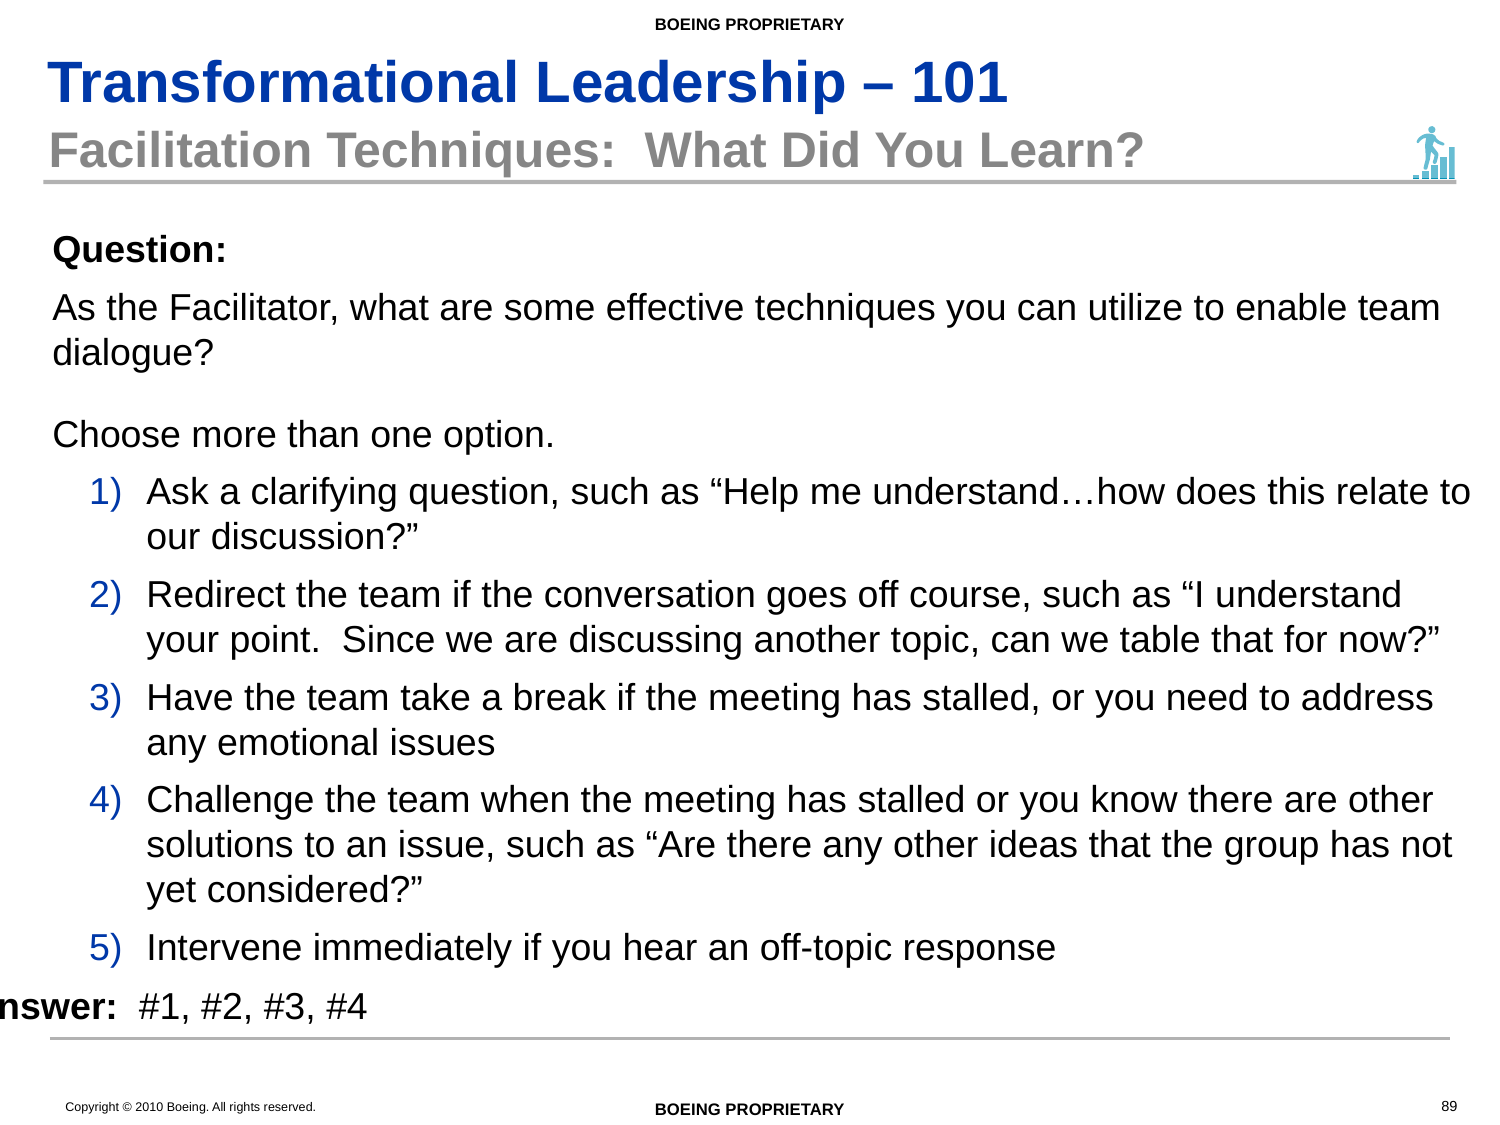

# Facilitation Techniques:  What Did You Learn?
Question:
As the Facilitator, what are some effective techniques you can utilize to enable team dialogue?

Choose more than one option.
Ask a clarifying question, such as “Help me understand…how does this relate to our discussion?”
Redirect the team if the conversation goes off course, such as “I understand your point.  Since we are discussing another topic, can we table that for now?”
Have the team take a break if the meeting has stalled, or you need to address any emotional issues
Challenge the team when the meeting has stalled or you know there are other solutions to an issue, such as “Are there any other ideas that the group has not yet considered?”
Intervene immediately if you hear an off-topic response
Answer:  #1, #2, #3, #4
89